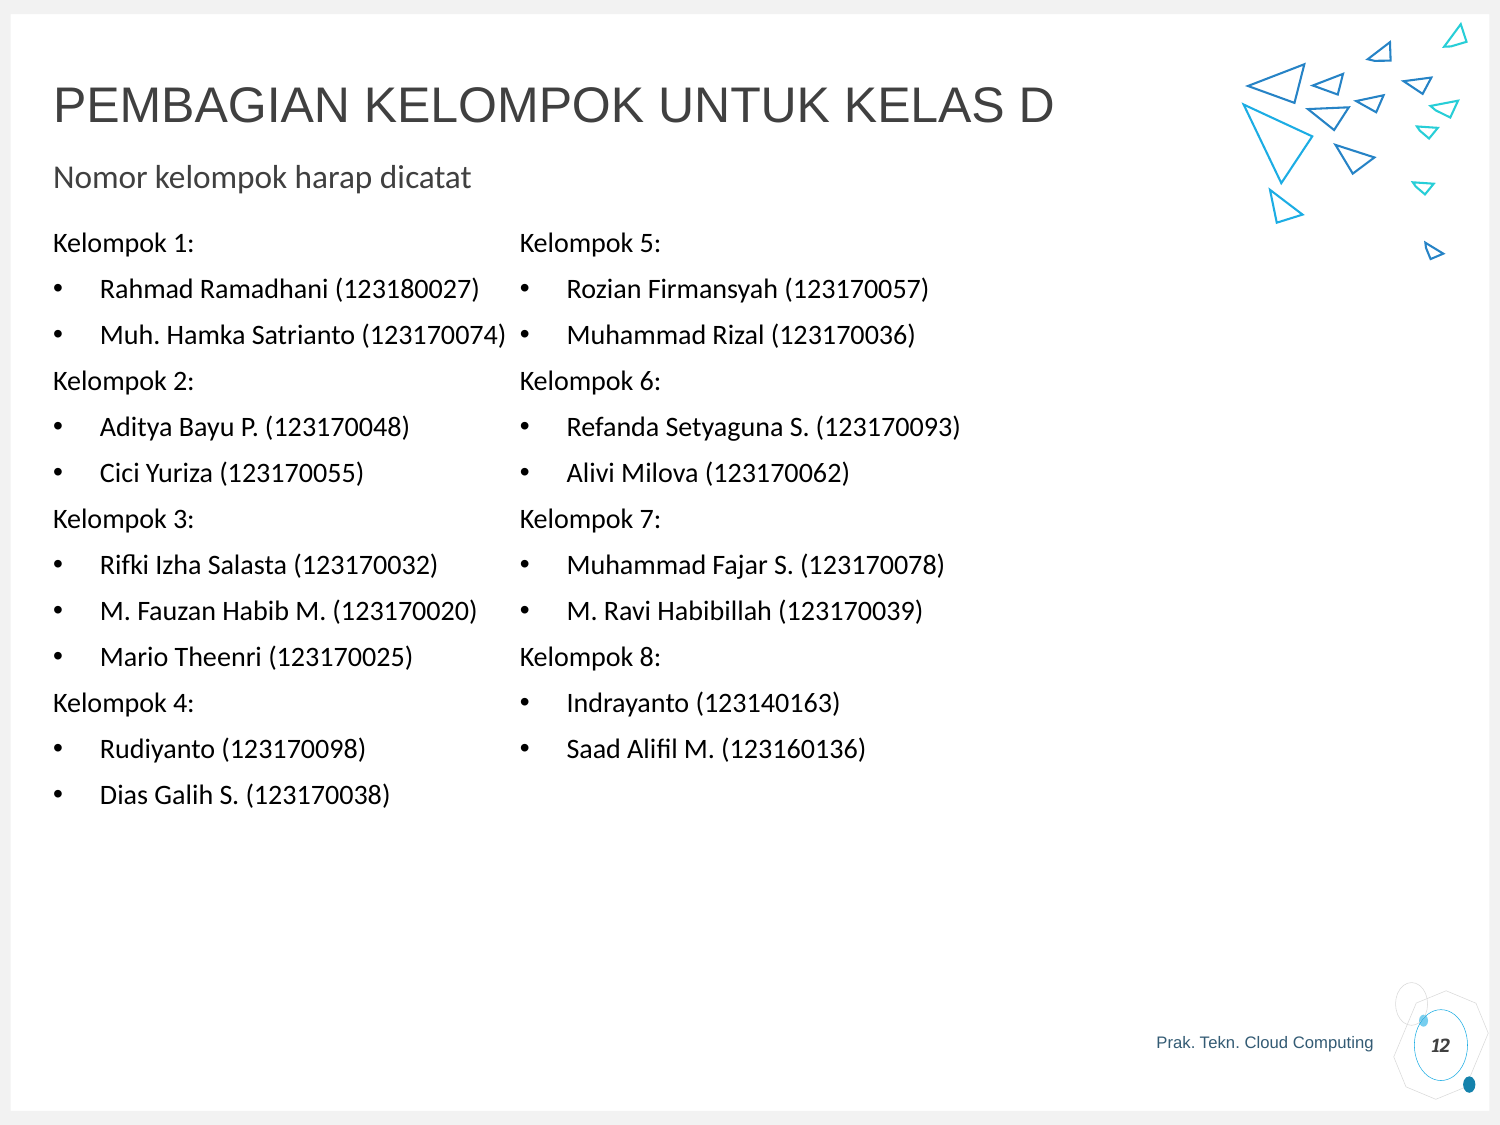

# PEMBAGIAN KELOMPOK UNTUK KELAS D
Nomor kelompok harap dicatat
Kelompok 5:
Rozian Firmansyah (123170057)
Muhammad Rizal (123170036)
Kelompok 6:
Refanda Setyaguna S. (123170093)
Alivi Milova (123170062)
Kelompok 7:
Muhammad Fajar S. (123170078)
M. Ravi Habibillah (123170039)
Kelompok 8:
Indrayanto (123140163)
Saad Alifil M. (123160136)

Kelompok 1:
Rahmad Ramadhani (123180027)
Muh. Hamka Satrianto (123170074)
Kelompok 2:
Aditya Bayu P. (123170048)
Cici Yuriza (123170055)
Kelompok 3:
Rifki Izha Salasta (123170032)
M. Fauzan Habib M. (123170020)
Mario Theenri (123170025)
Kelompok 4:
Rudiyanto (123170098)
Dias Galih S. (123170038)

12